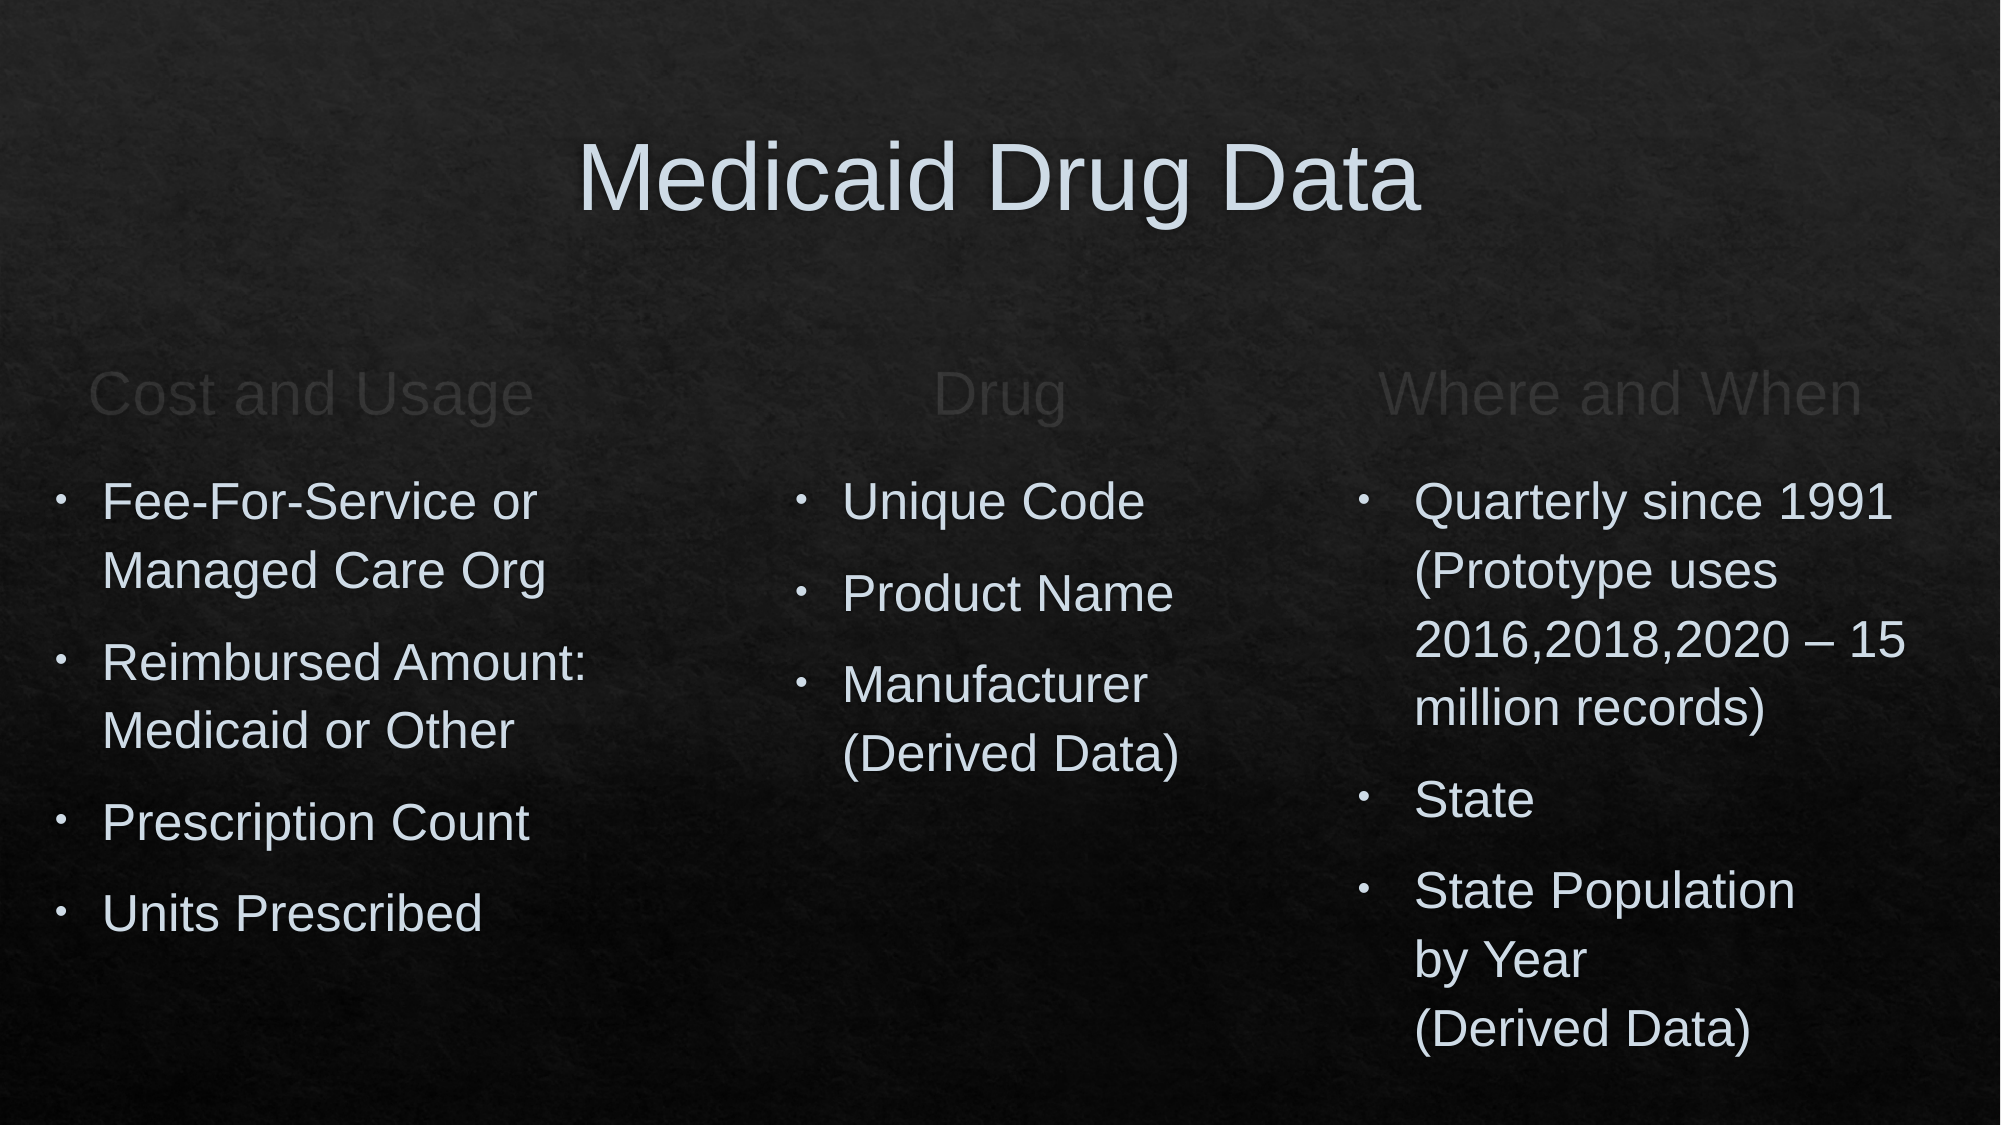

# Medicaid Drug Data
Drug
Cost and Usage
Where and When
Quarterly since 1991
(Prototype uses 2016,2018,2020 – 15 million records)
State
State Population
by Year
(Derived Data)
Fee-For-Service or Managed Care Org
Reimbursed Amount:
Medicaid or Other
Prescription Count
Units Prescribed
Unique Code
Product Name
Manufacturer
(Derived Data)